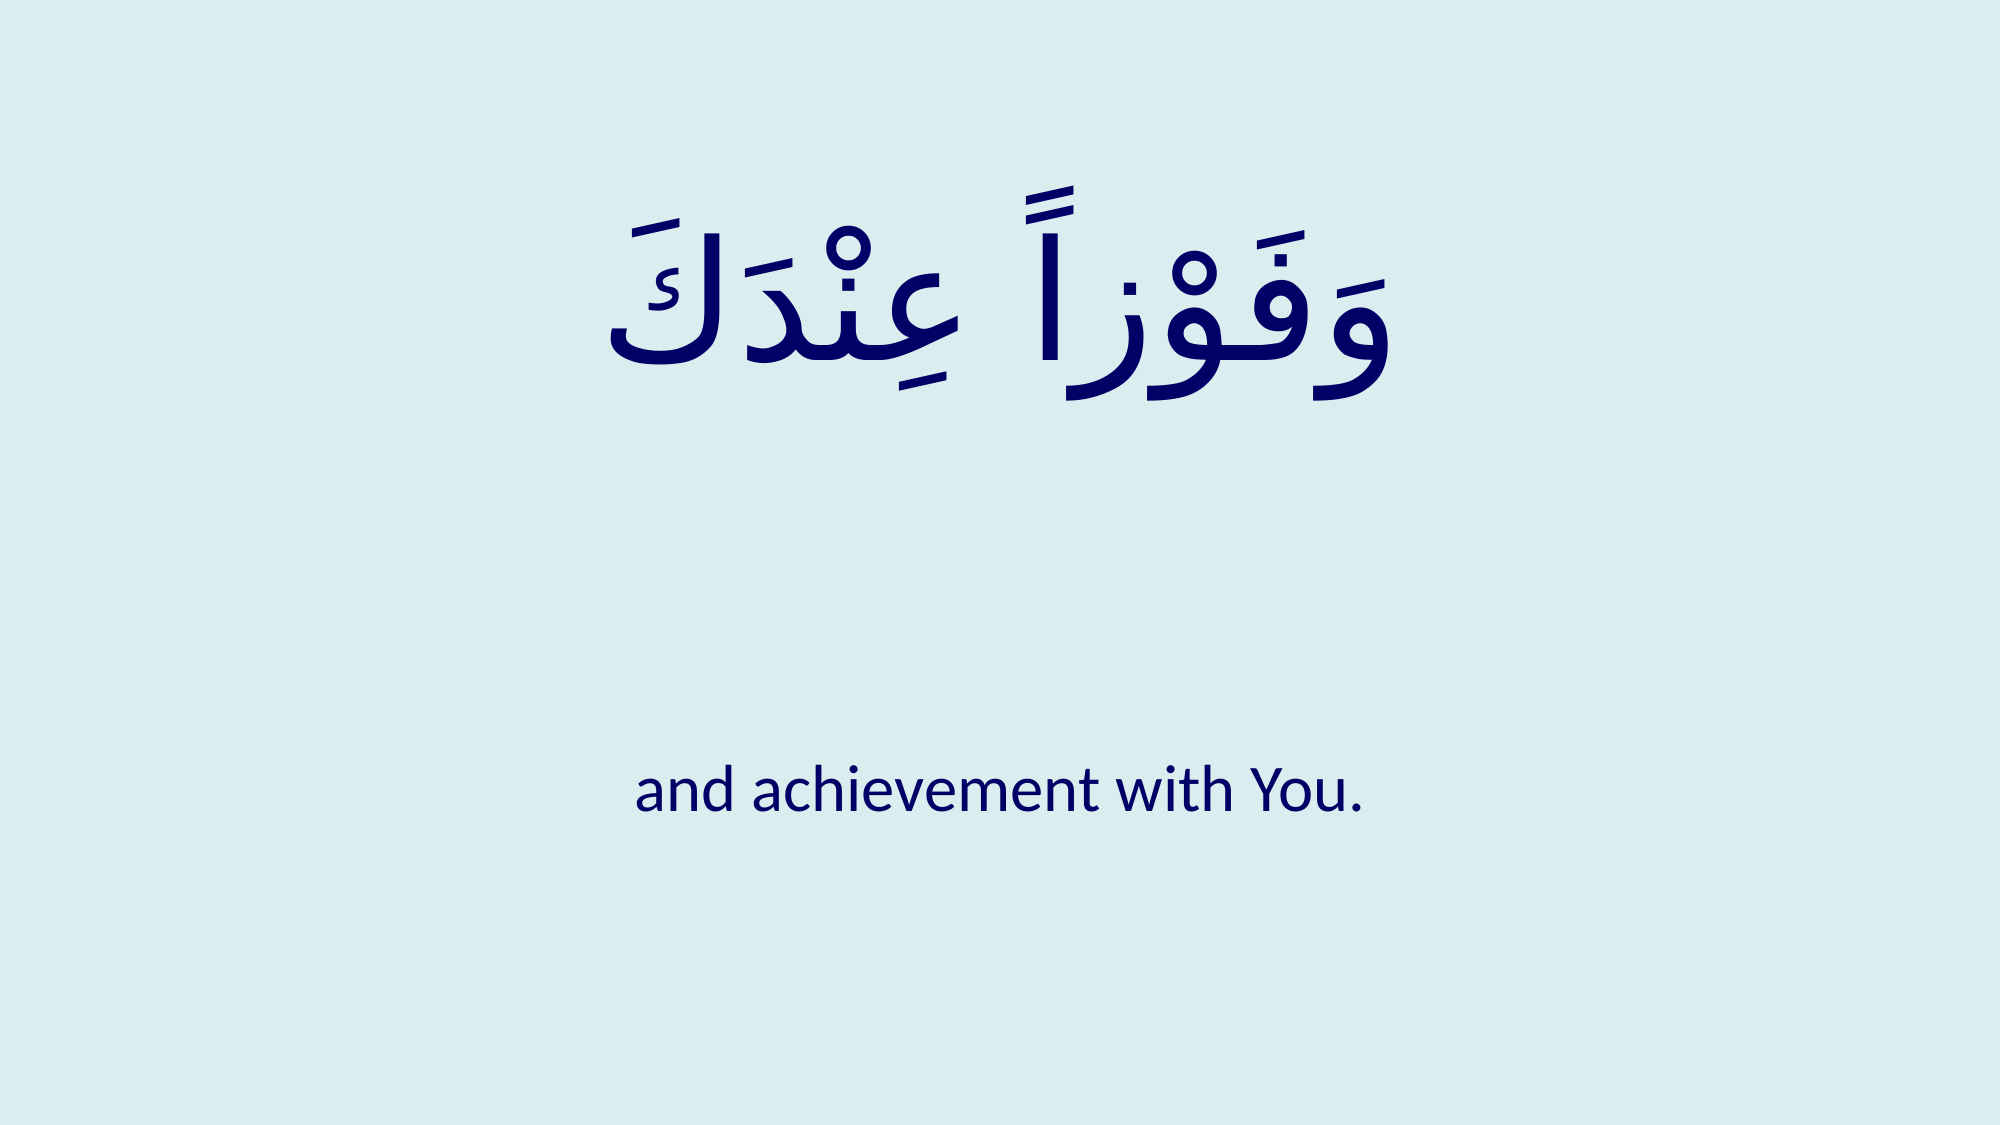

# وَفَوْزاً عِنْدَكَ
and achievement with You.